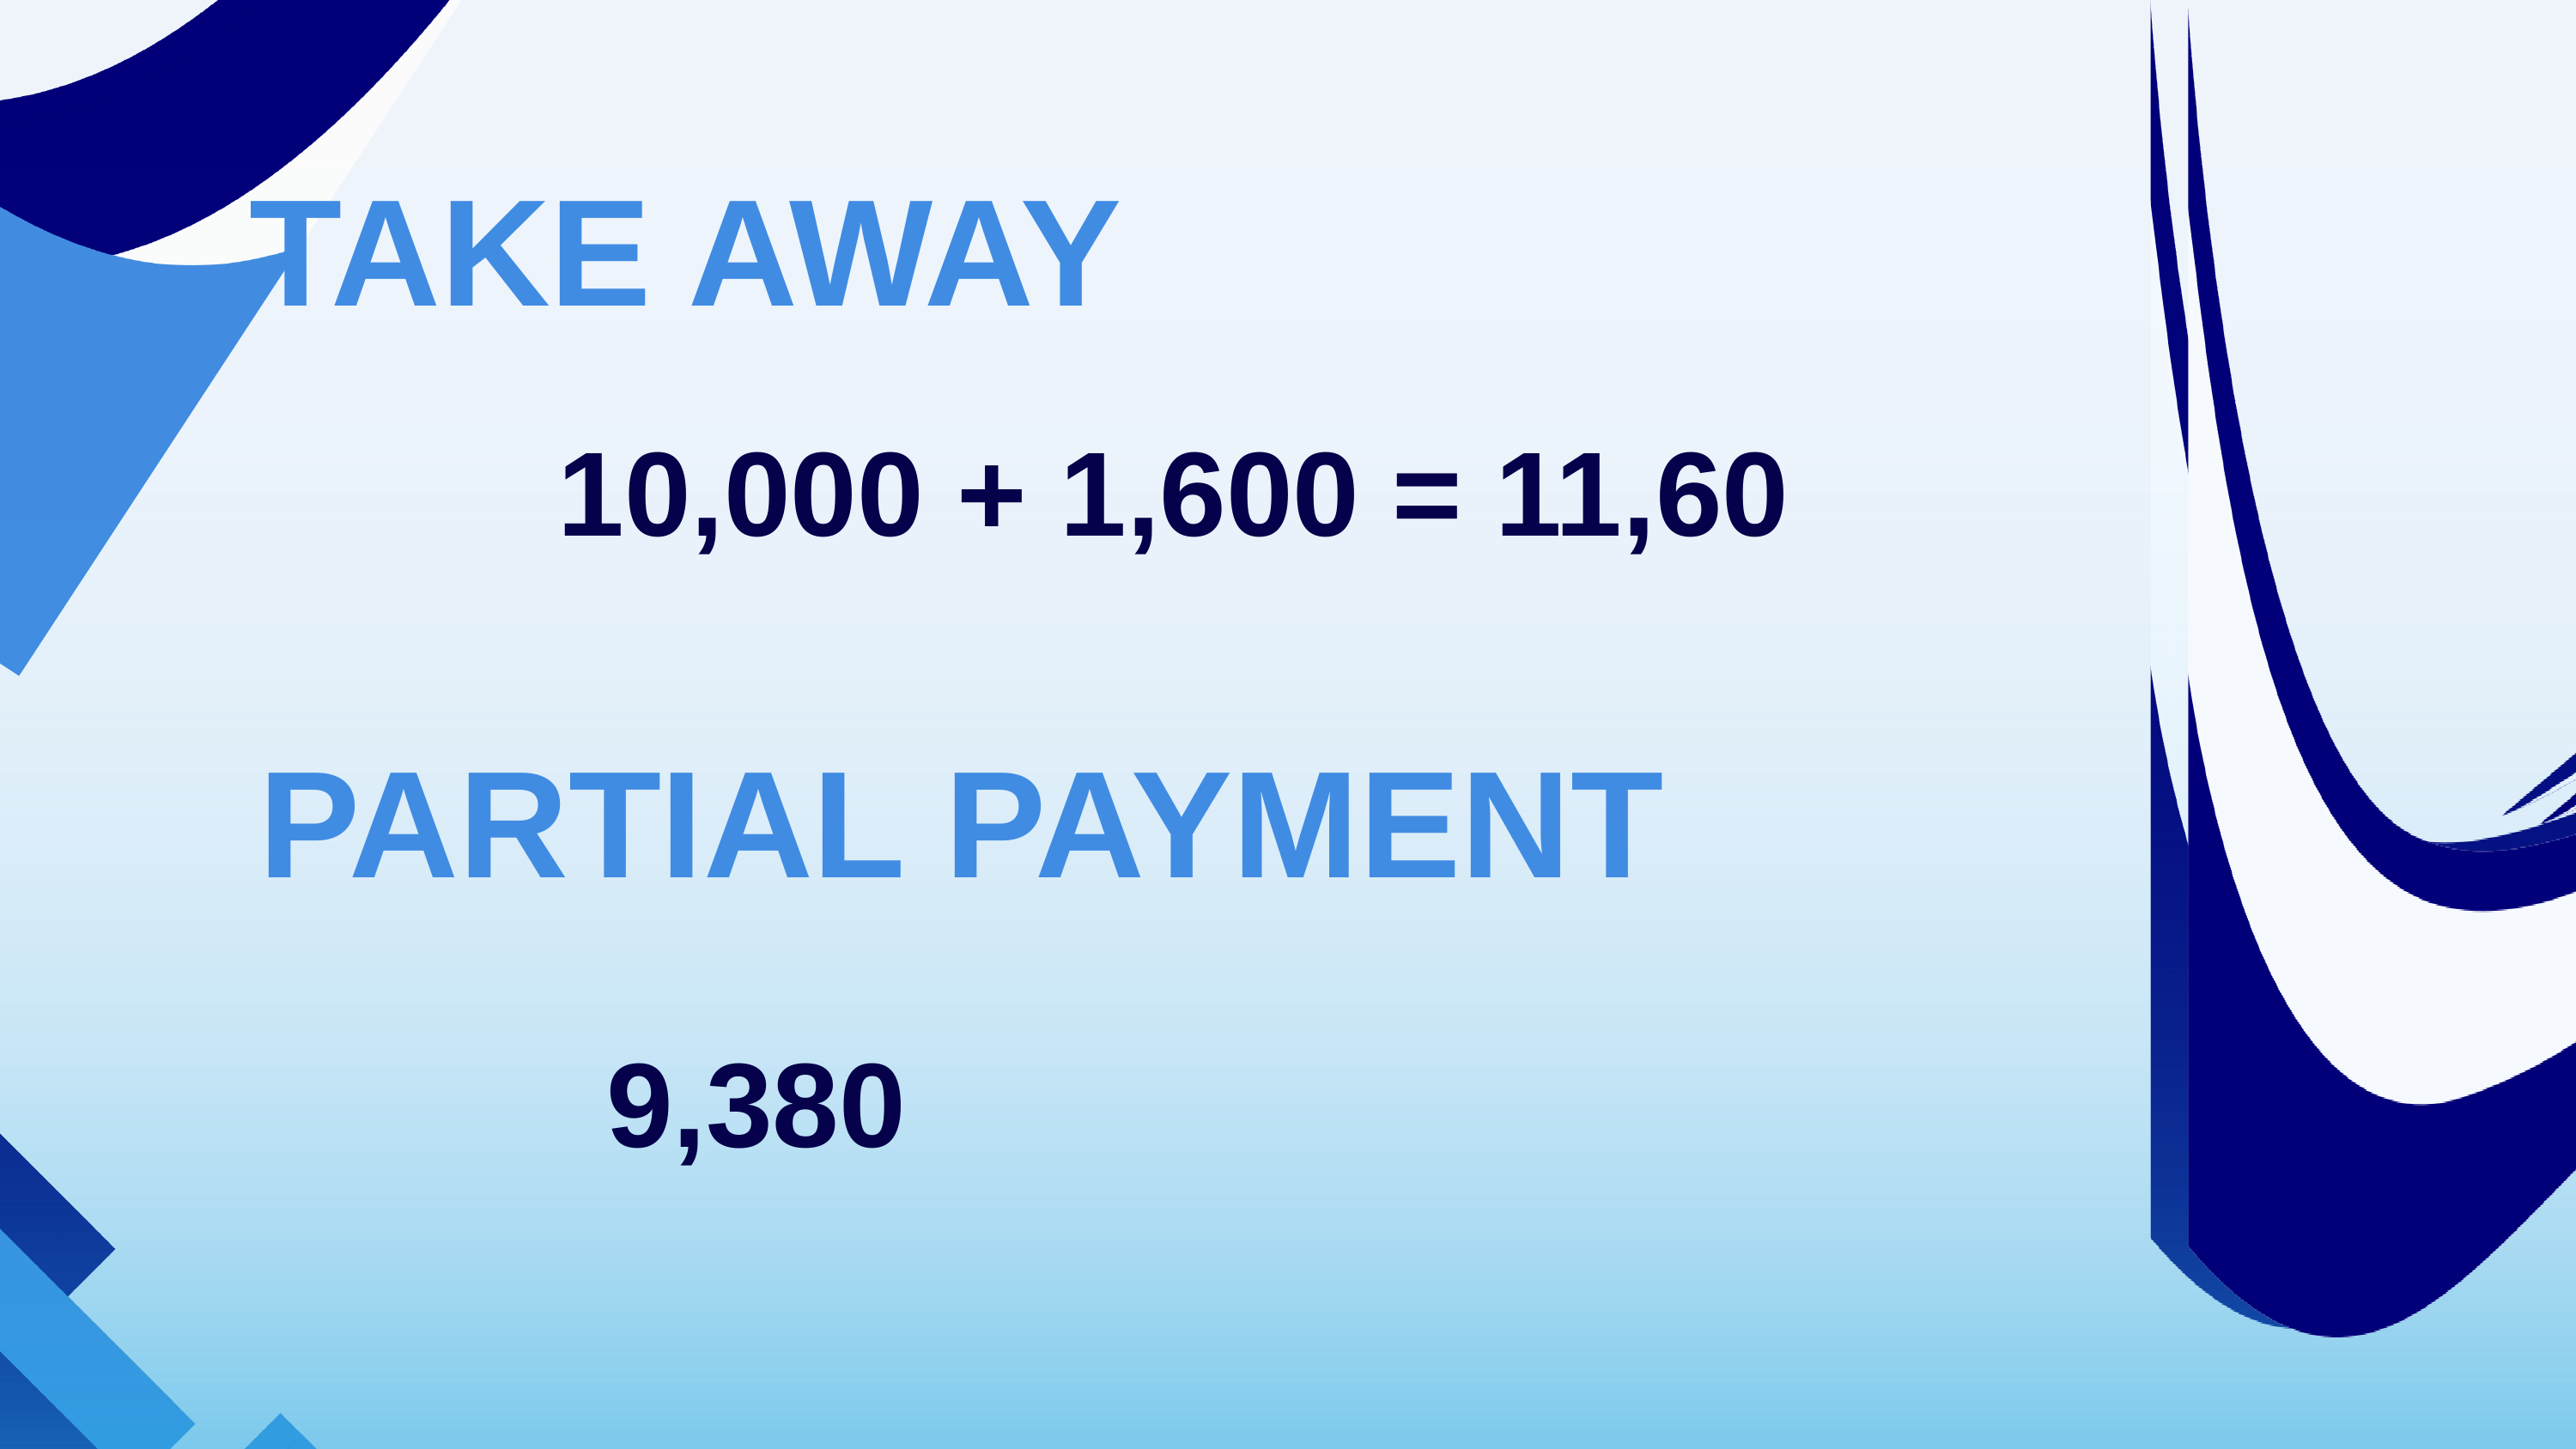

TAKE AWAY

10,000 + 1,600 = 11,60

OneP
PARTIAL PAYMENT

9,380